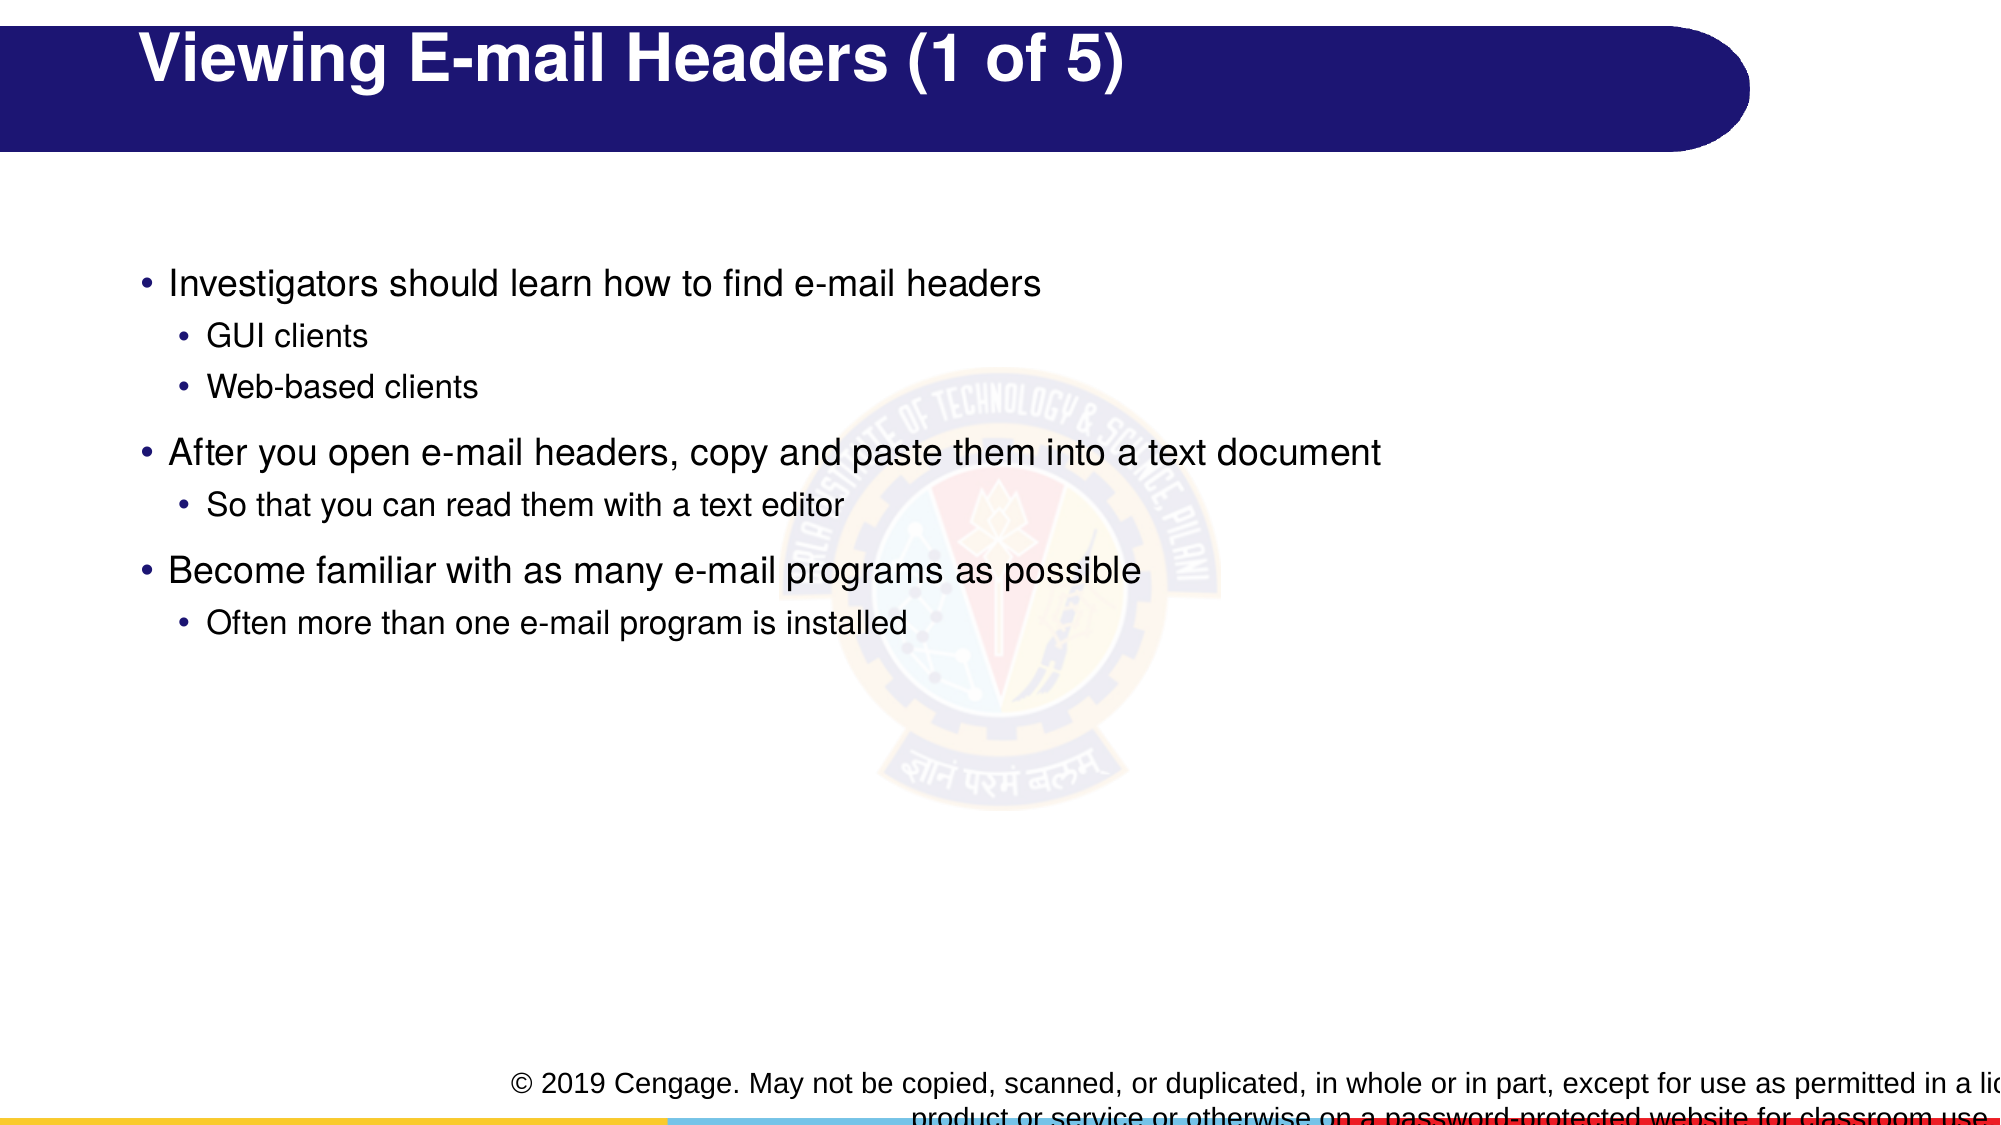

# Viewing E-mail Headers (1 of 5)

Investigators should learn how to find e-mail headers
GUI clients
Web-based clients
After you open e-mail headers, copy and paste them into a text document
So that you can read them with a text editor
Become familiar with as many e-mail programs as possible
Often more than one e-mail program is installed
© 2019 Cengage. May not be copied, scanned, or duplicated, in whole or in part, except for use as permitted in a license distributed with a certain product or service or otherwise on a password-protected website for classroom use.